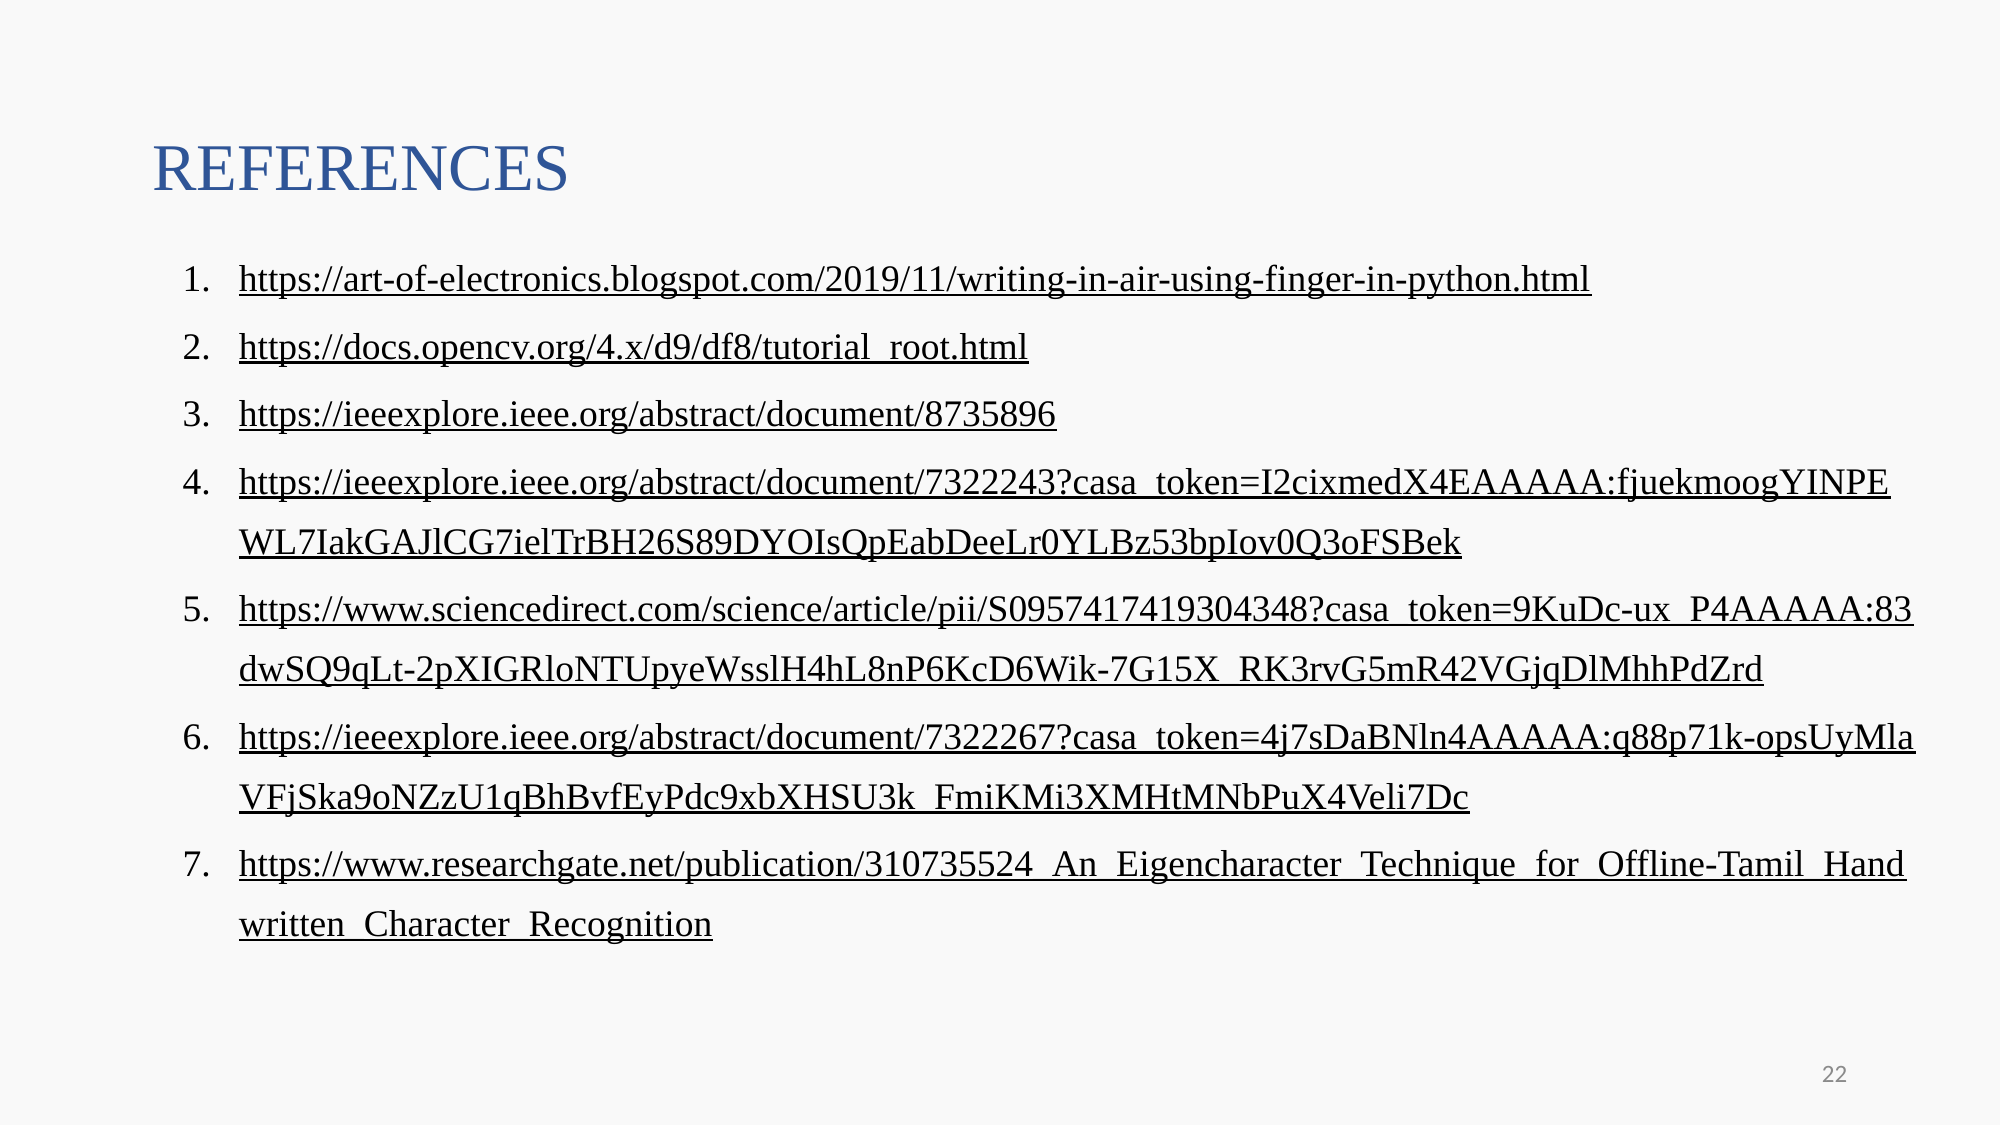

# REFERENCES
https://art-of-electronics.blogspot.com/2019/11/writing-in-air-using-finger-in-python.html
https://docs.opencv.org/4.x/d9/df8/tutorial_root.html
https://ieeexplore.ieee.org/abstract/document/8735896
https://ieeexplore.ieee.org/abstract/document/7322243?casa_token=I2cixmedX4EAAAAA:fjuekmoogYINPEWL7IakGAJlCG7ielTrBH26S89DYOIsQpEabDeeLr0YLBz53bpIov0Q3oFSBek
https://www.sciencedirect.com/science/article/pii/S0957417419304348?casa_token=9KuDc-ux_P4AAAAA:83dwSQ9qLt-2pXIGRloNTUpyeWsslH4hL8nP6KcD6Wik-7G15X_RK3rvG5mR42VGjqDlMhhPdZrd
https://ieeexplore.ieee.org/abstract/document/7322267?casa_token=4j7sDaBNln4AAAAA:q88p71k-opsUyMlaVFjSka9oNZzU1qBhBvfEyPdc9xbXHSU3k_FmiKMi3XMHtMNbPuX4Veli7Dc
https://www.researchgate.net/publication/310735524_An_Eigencharacter_Technique_for_Offline-Tamil_Handwritten_Character_Recognition

22